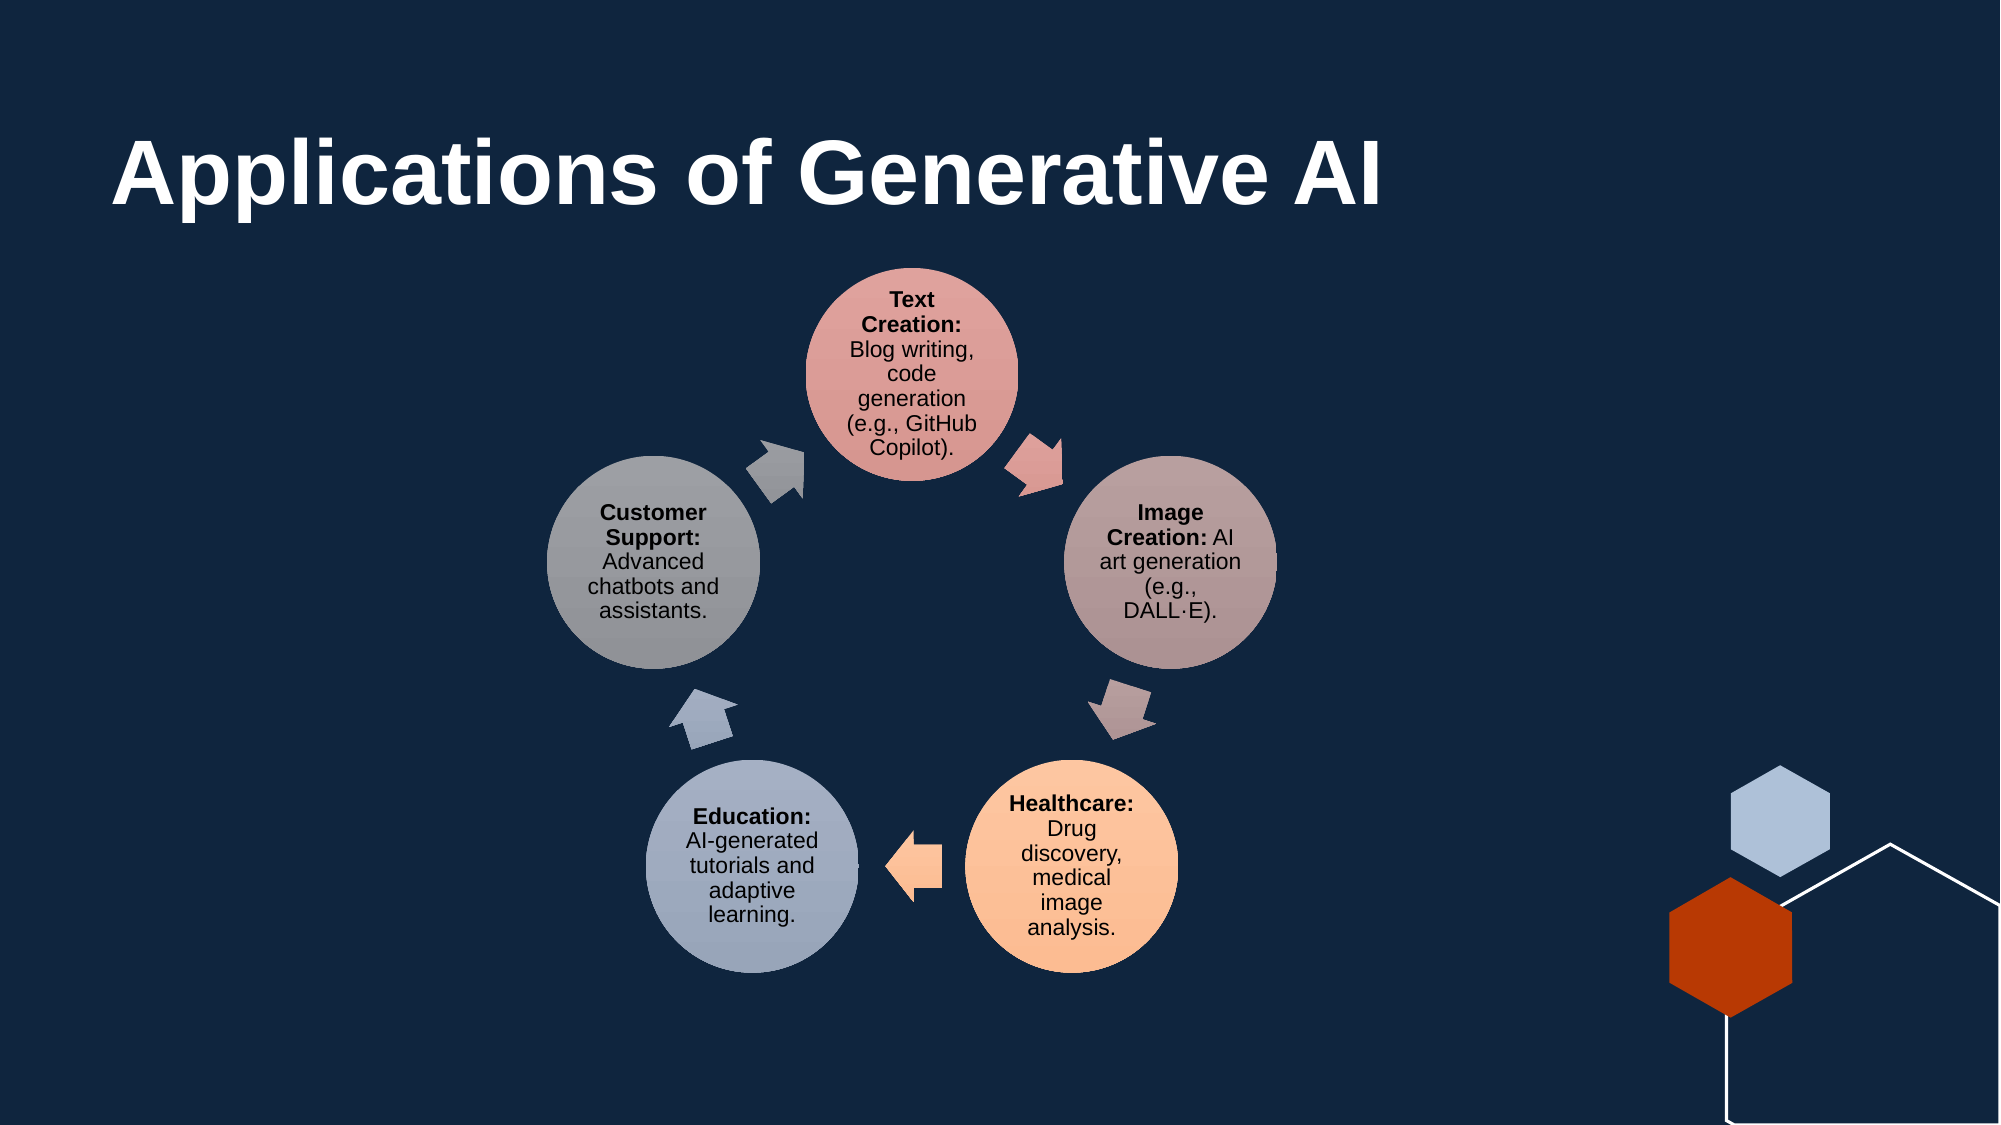

# Applications of Generative AI
Text Creation: Blog writing, code generation (e.g., GitHub Copilot).

Image Creation: AI art generation (e.g., DALL·E).

Healthcare: Drug discovery, medical image analysis.

Education: AI-generated tutorials and adaptive learning.

Customer Support: Advanced chatbots and assistants.